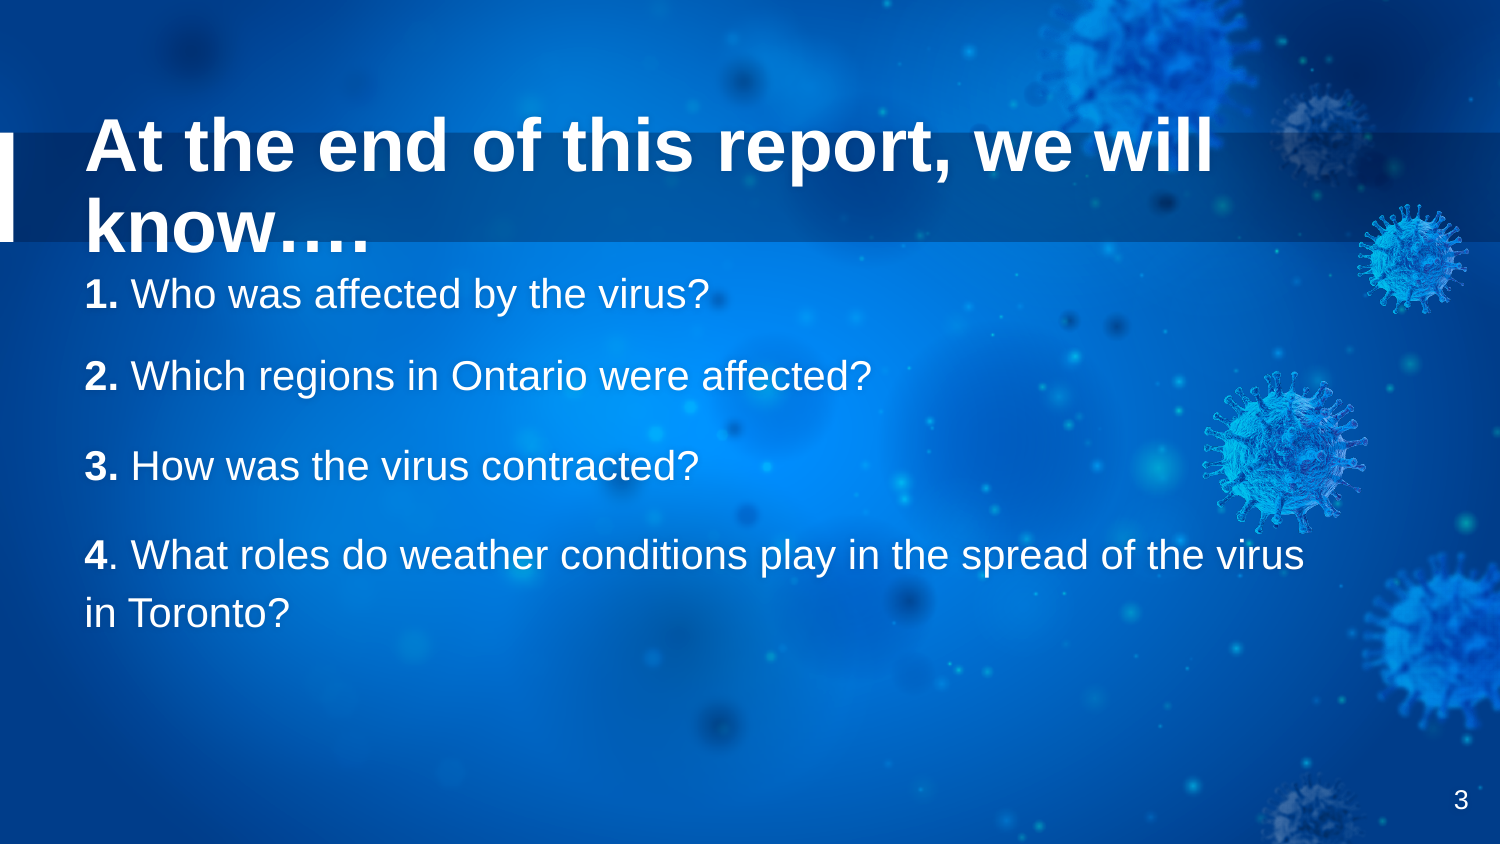

# At the end of this report, we will know….
1. Who was affected by the virus?

2. Which regions in Ontario were affected?

3. How was the virus contracted?

4. What roles do weather conditions play in the spread of the virus in Toronto?

3